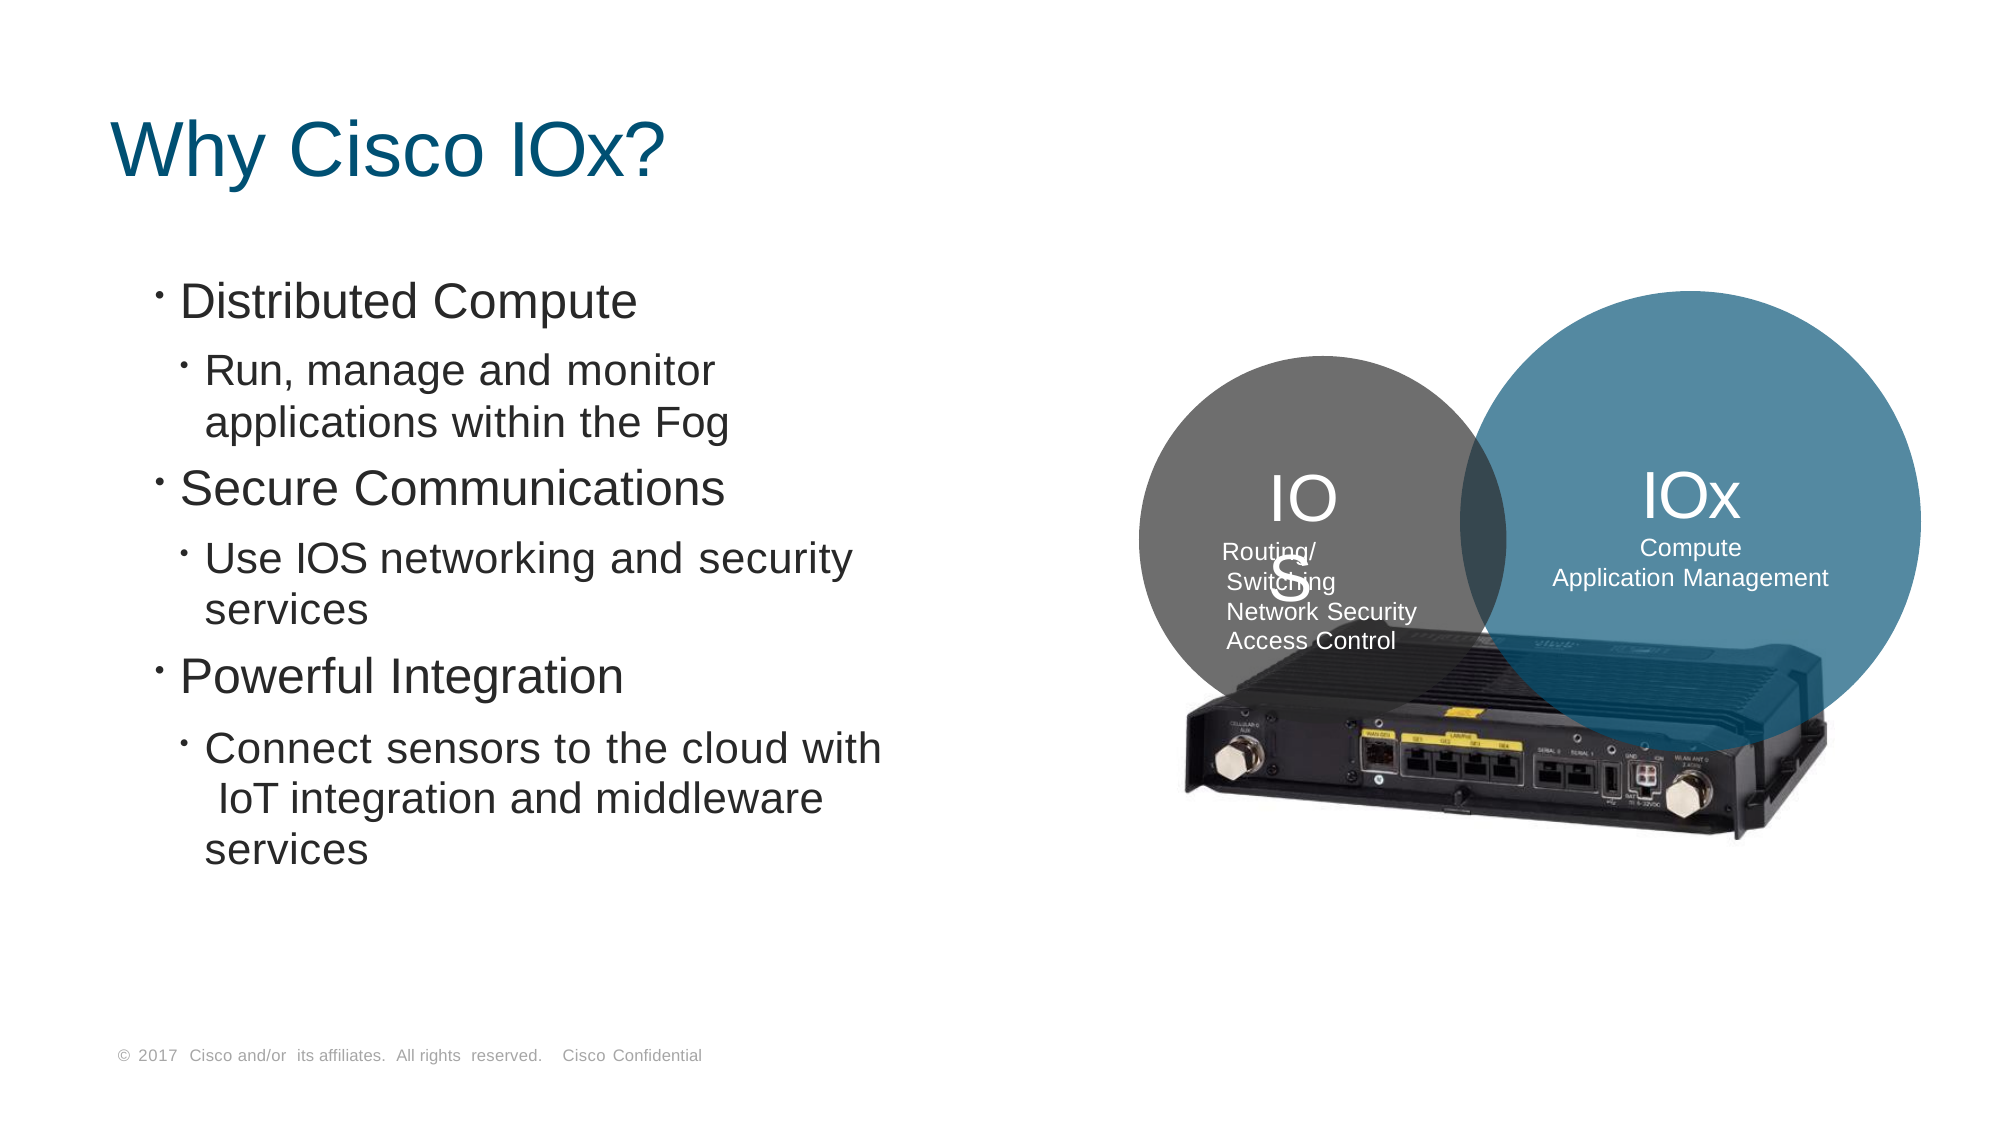

# Why Cisco IOx?
Distributed Compute
Run, manage and monitor
applications within the Fog
Secure Communications
Use IOS networking and security
services
Powerful Integration
Connect sensors to the cloud with  IoT integration and middleware  services

IOx
IOS

Compute
Application Management
Routing/Switching  Network Security  Access Control
© 2017  Cisco and/or  its affiliates.  All rights  reserved.    Cisco Confidential